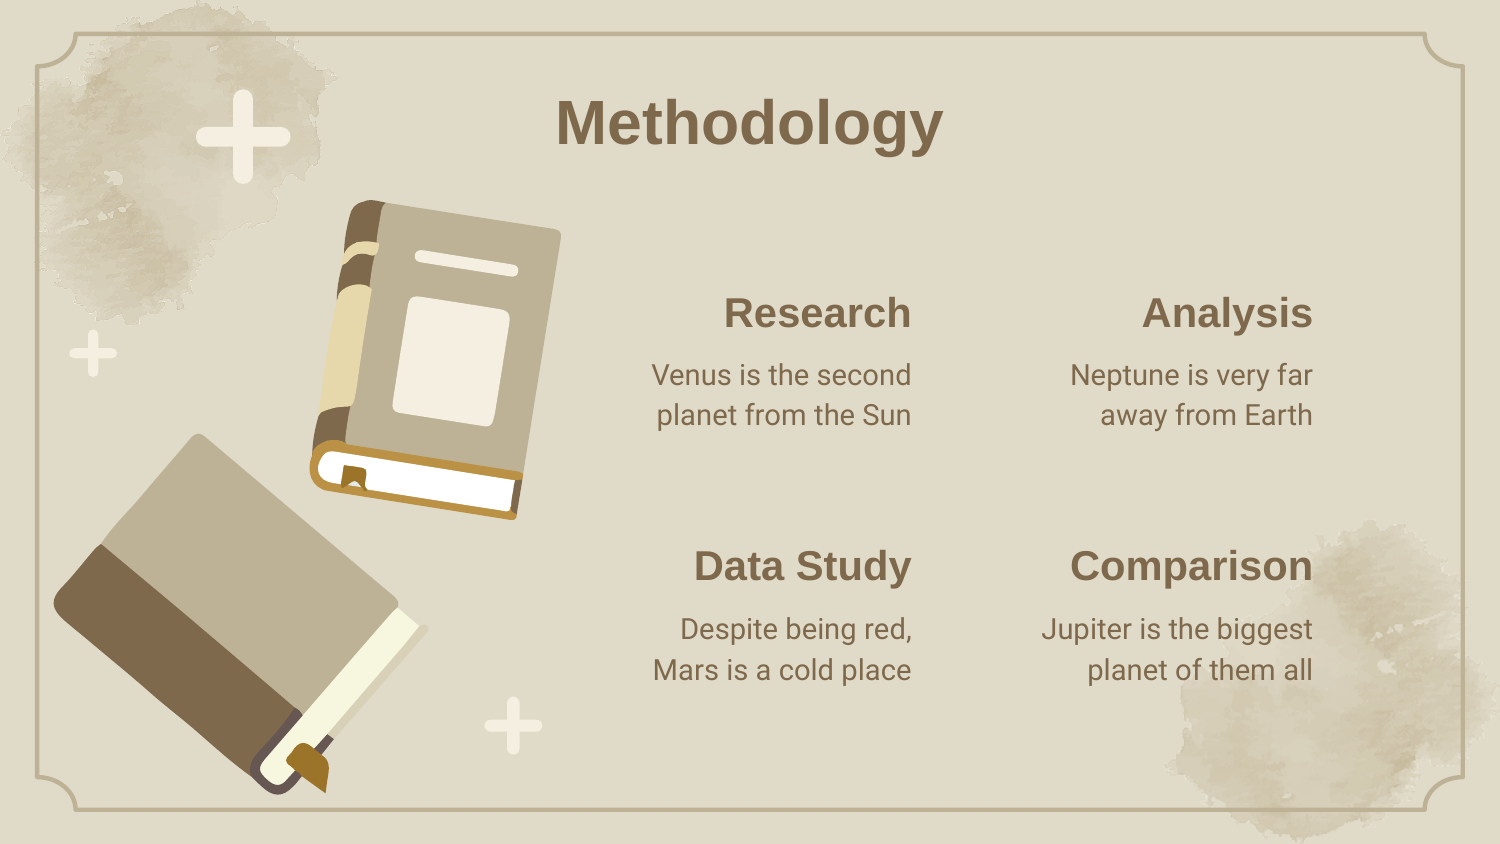

# Methodology

Research
Analysis

Venus is the second planet from the Sun
Neptune is very far away from Earth
Data Study
Comparison
Despite being red, Mars is a cold place
Jupiter is the biggest planet of them all